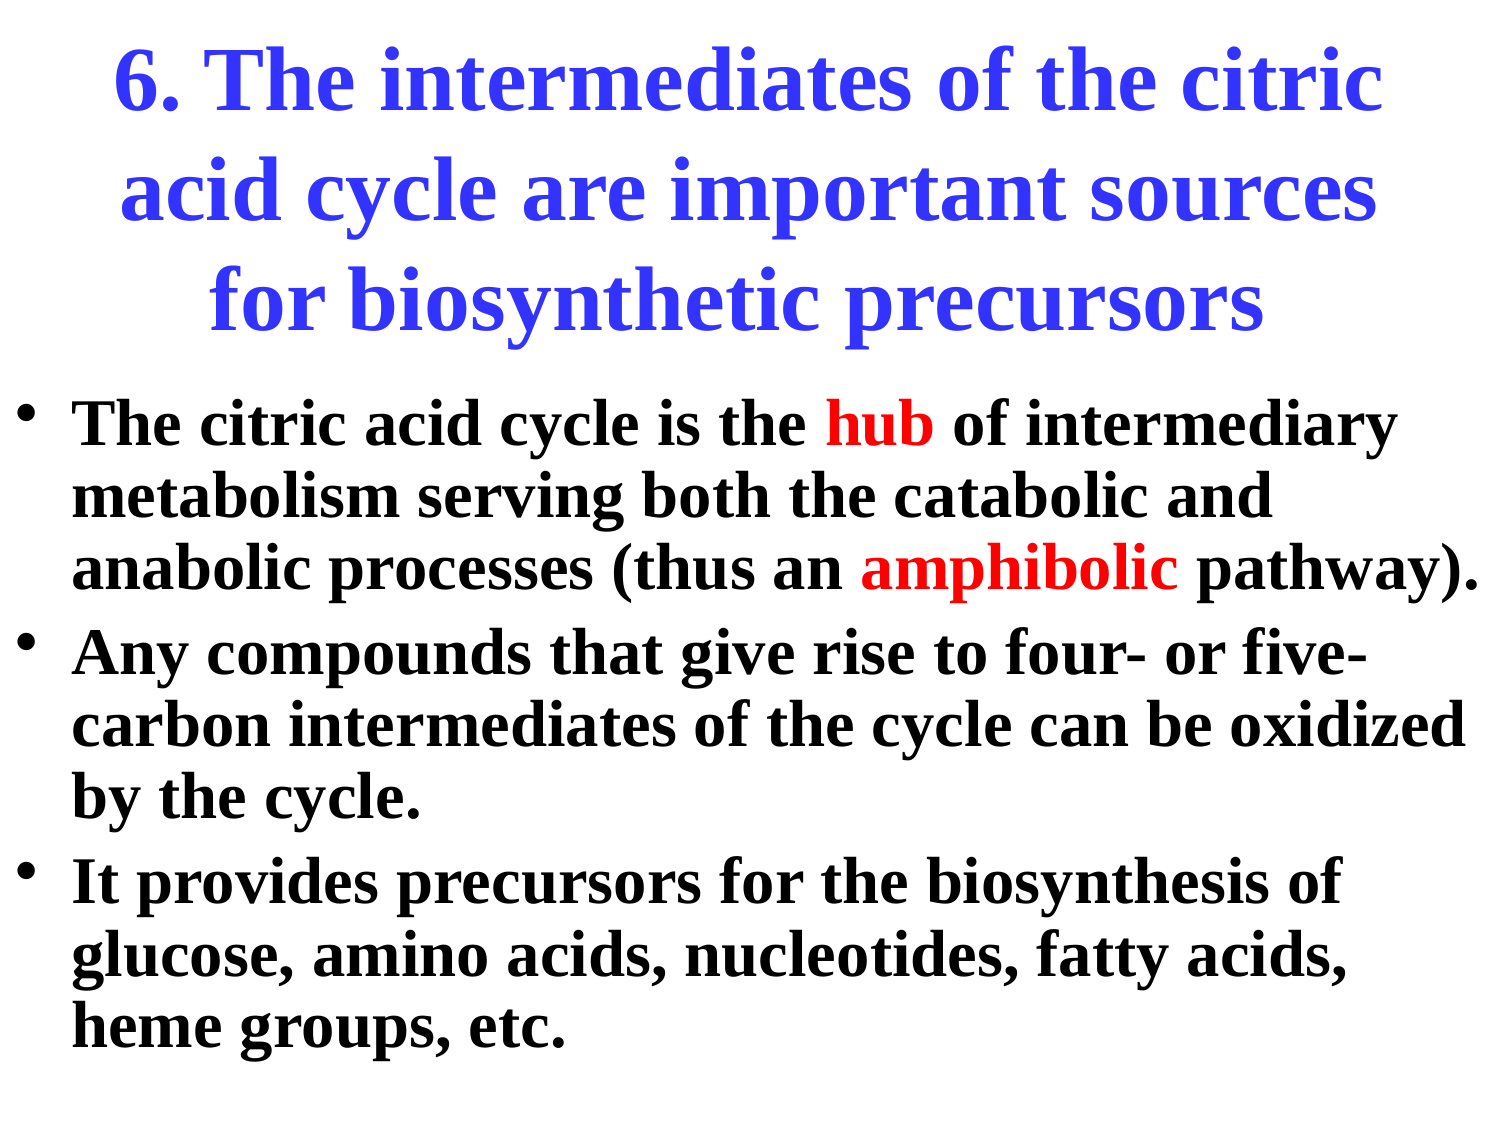

# 6. The intermediates of the citric acid cycle are important sources for biosynthetic precursors
The citric acid cycle is the hub of intermediary metabolism serving both the catabolic and anabolic processes (thus an amphibolic pathway).
Any compounds that give rise to four- or five- carbon intermediates of the cycle can be oxidized by the cycle.
It provides precursors for the biosynthesis of glucose, amino acids, nucleotides, fatty acids, heme groups, etc.